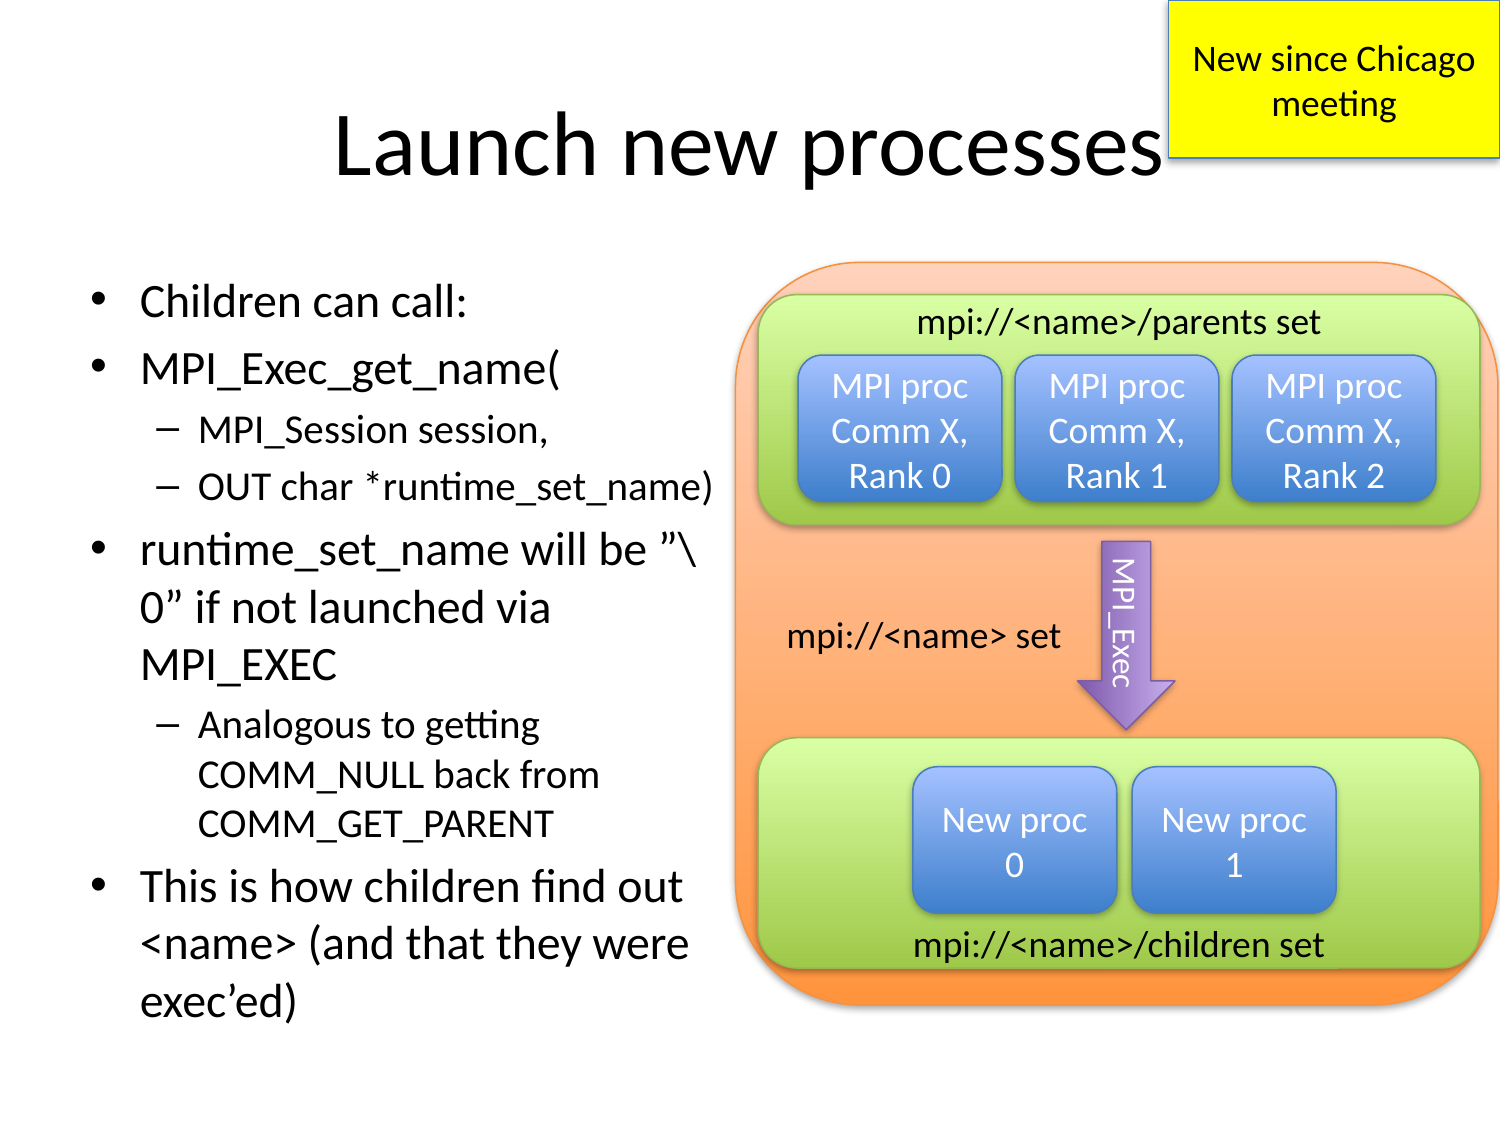

New since Chicago meeting
# Launch new processes
Children can call:
MPI_Exec_get_name(
MPI_Session session,
OUT char *runtime_set_name)
runtime_set_name will be ”\0” if not launched via MPI_EXEC
Analogous to getting COMM_NULL back from COMM_GET_PARENT
This is how children find out <name> (and that they were exec’ed)
mpi://<name> set
mpi://<name>/parents set

MPI proc
Comm X, Rank 2
MPI proc
Comm X, Rank 1
MPI proc
Comm X, Rank 0
MPI_Exec

mpi://<name>/children set
New proc 0
New proc 1